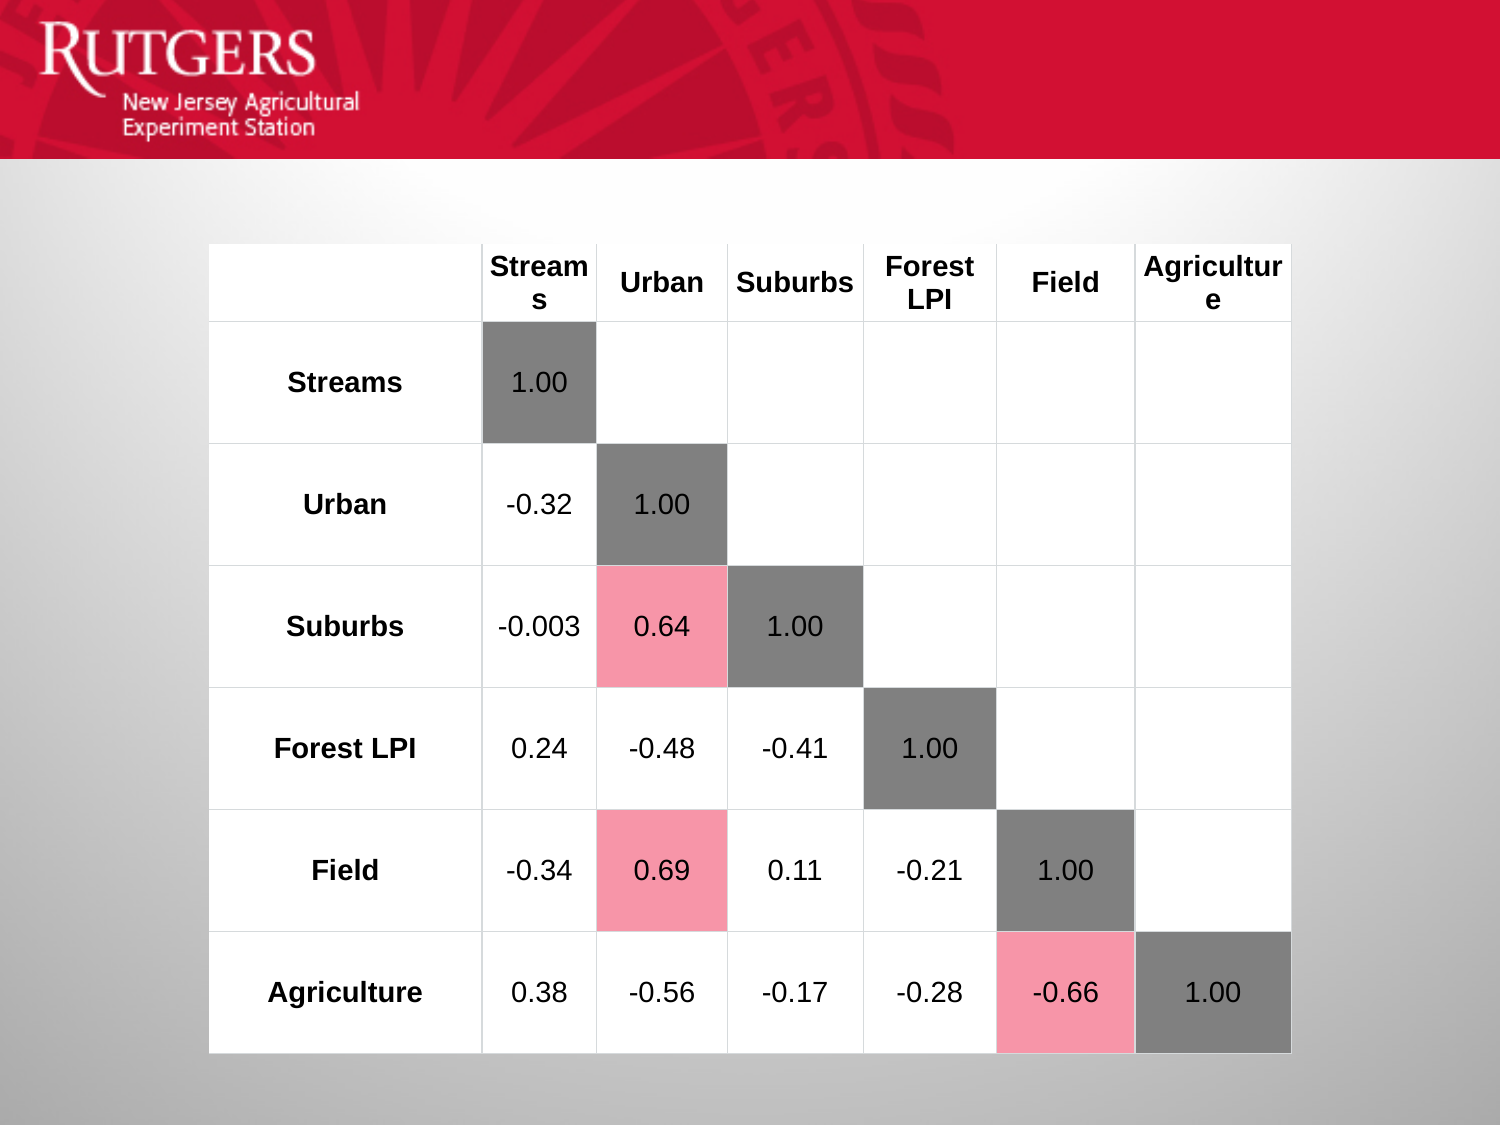

|  | Streams | Urban | Suburbs | Forest LPI | Field | Agriculture |
| --- | --- | --- | --- | --- | --- | --- |
| Streams | 1.00 |  |  |  |  |  |
| Urban | -0.32 | 1.00 |  |  |  |  |
| Suburbs | -0.003 | 0.64 | 1.00 |  |  |  |
| Forest LPI | 0.24 | -0.48 | -0.41 | 1.00 |  |  |
| Field | -0.34 | 0.69 | 0.11 | -0.21 | 1.00 |  |
| Agriculture | 0.38 | -0.56 | -0.17 | -0.28 | -0.66 | 1.00 |